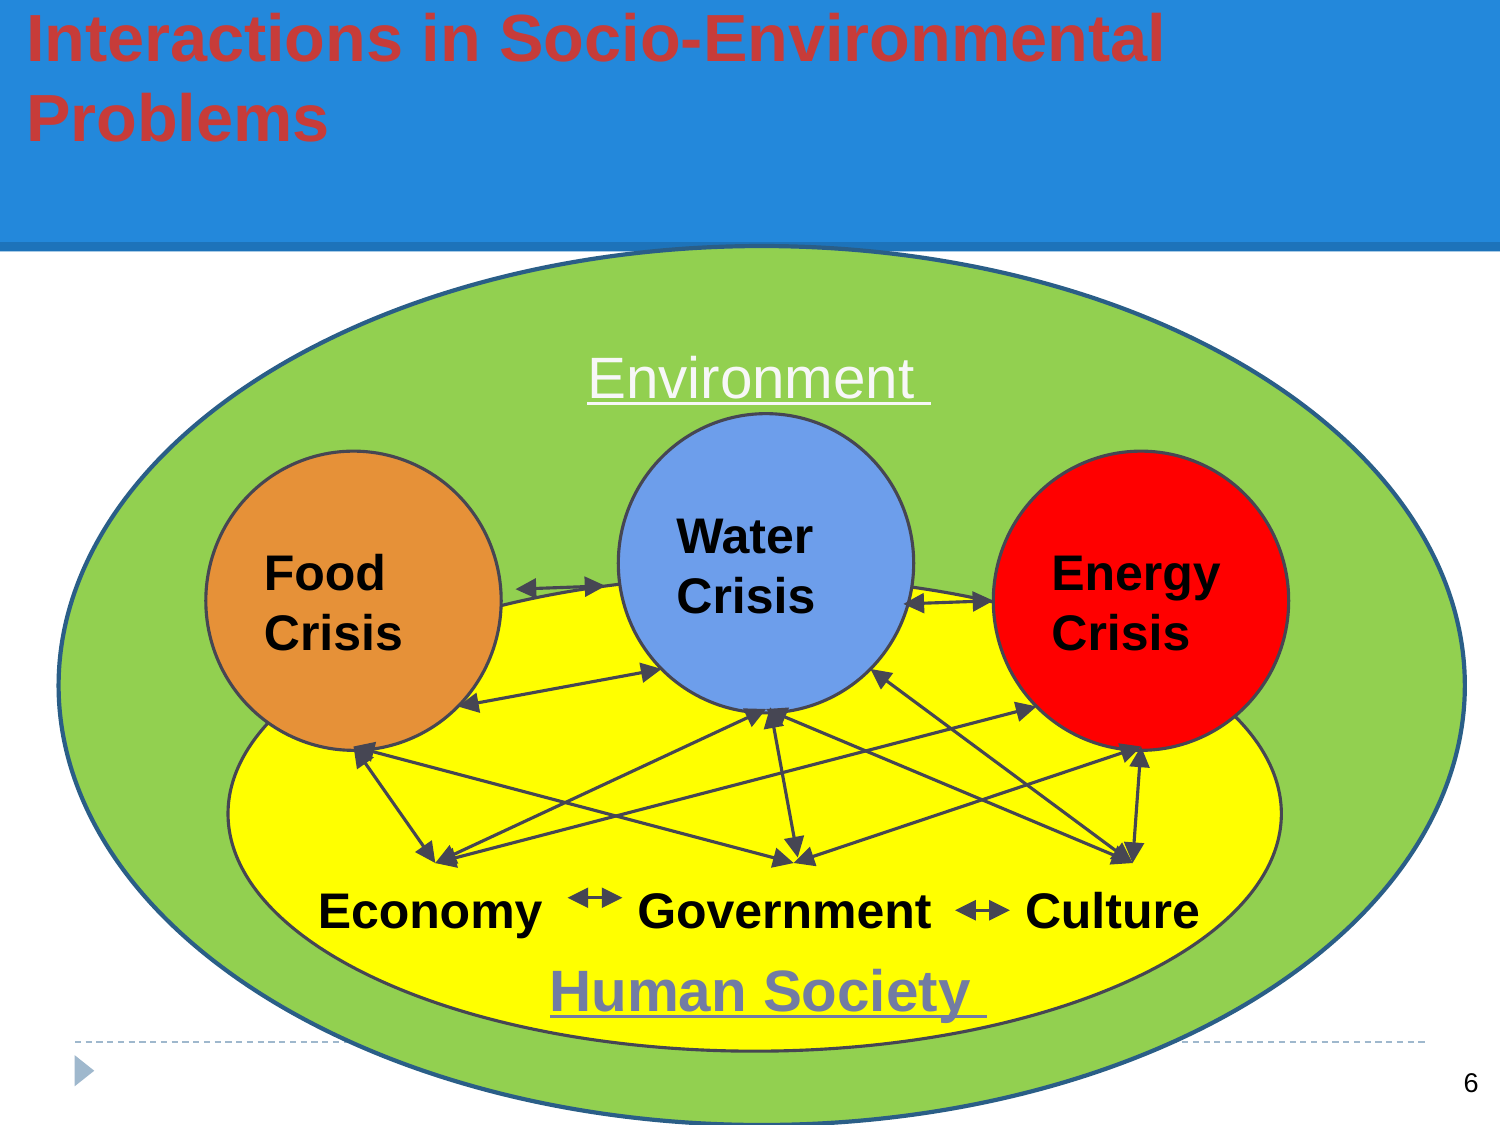

# Interactions in Socio-Environmental Problems

Environment
Water Crisis
Food Crisis
Energy Crisis

Economy
Government
Culture
Human Society
6